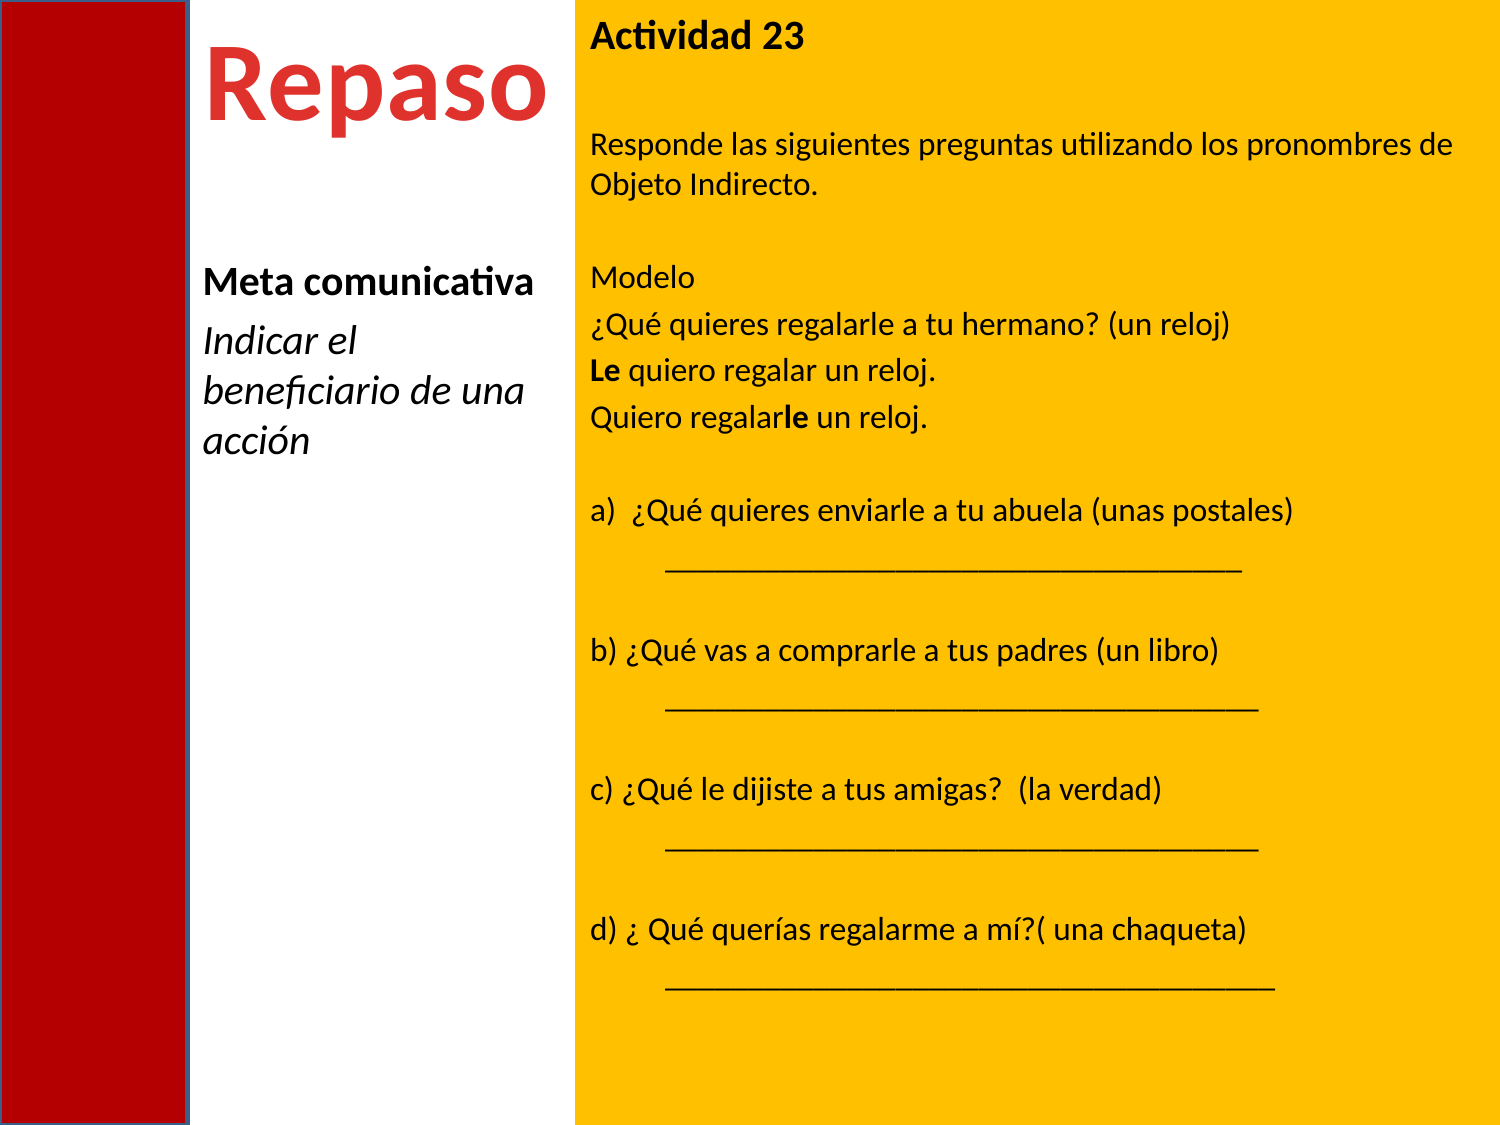

#
Repaso
Actividad 23

Responde las siguientes preguntas utilizando los pronombres de Objeto Indirecto.

Modelo
¿Qué quieres regalarle a tu hermano? (un reloj)
Le quiero regalar un reloj.
Quiero regalarle un reloj.

a)  ¿Qué quieres enviarle a tu abuela (unas postales)
	___________________________________

b) ¿Qué vas a comprarle a tus padres (un libro)
	____________________________________

c) ¿Qué le dijiste a tus amigas?  (la verdad)
	____________________________________

d) ¿ Qué querías regalarme a mí?( una chaqueta)
	_____________________________________

Meta comunicativa
Indicar el beneficiario de una acción